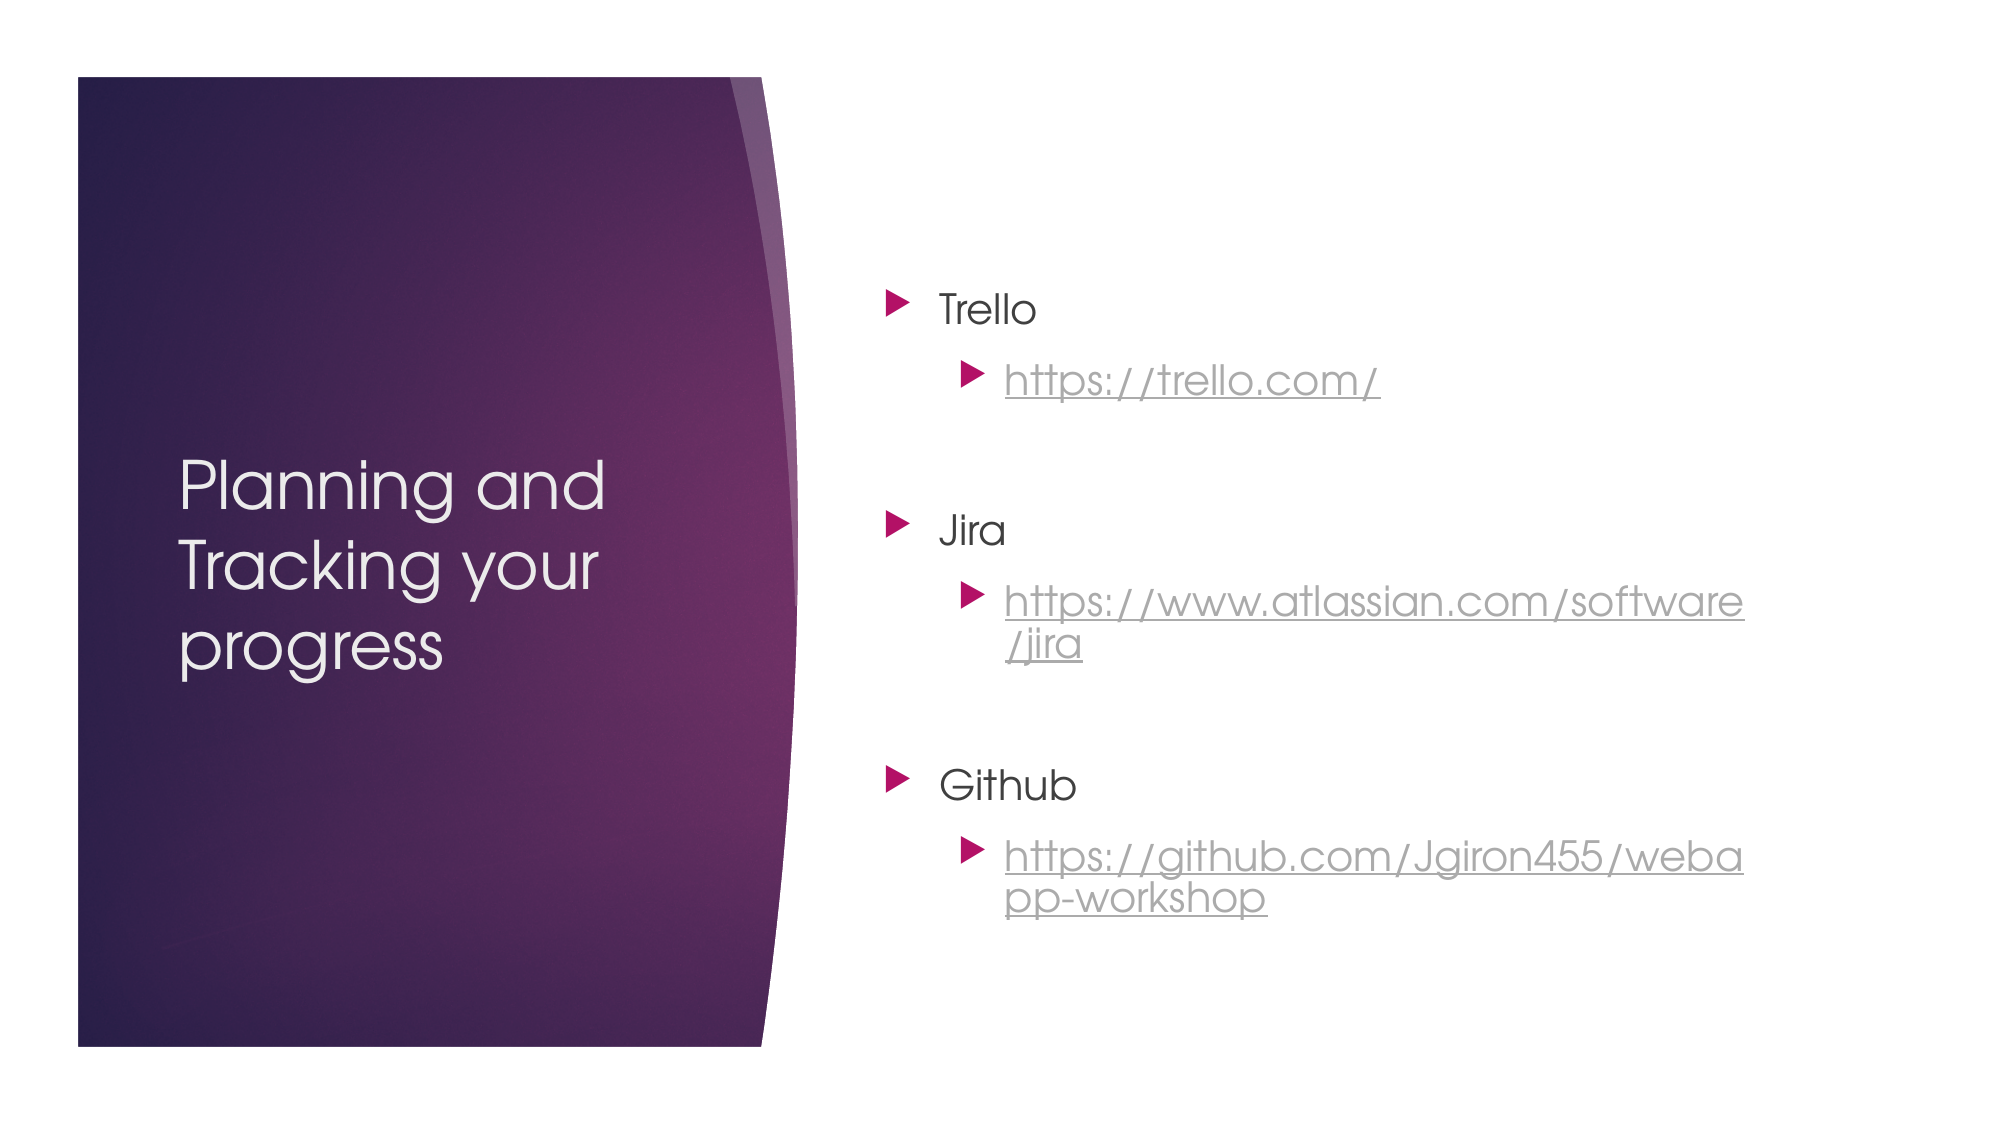

Trello
https://trello.com/

Jira
https://www.atlassian.com/software/jira

Github
https://github.com/Jgiron455/webapp-workshop
# Planning and Tracking your progress